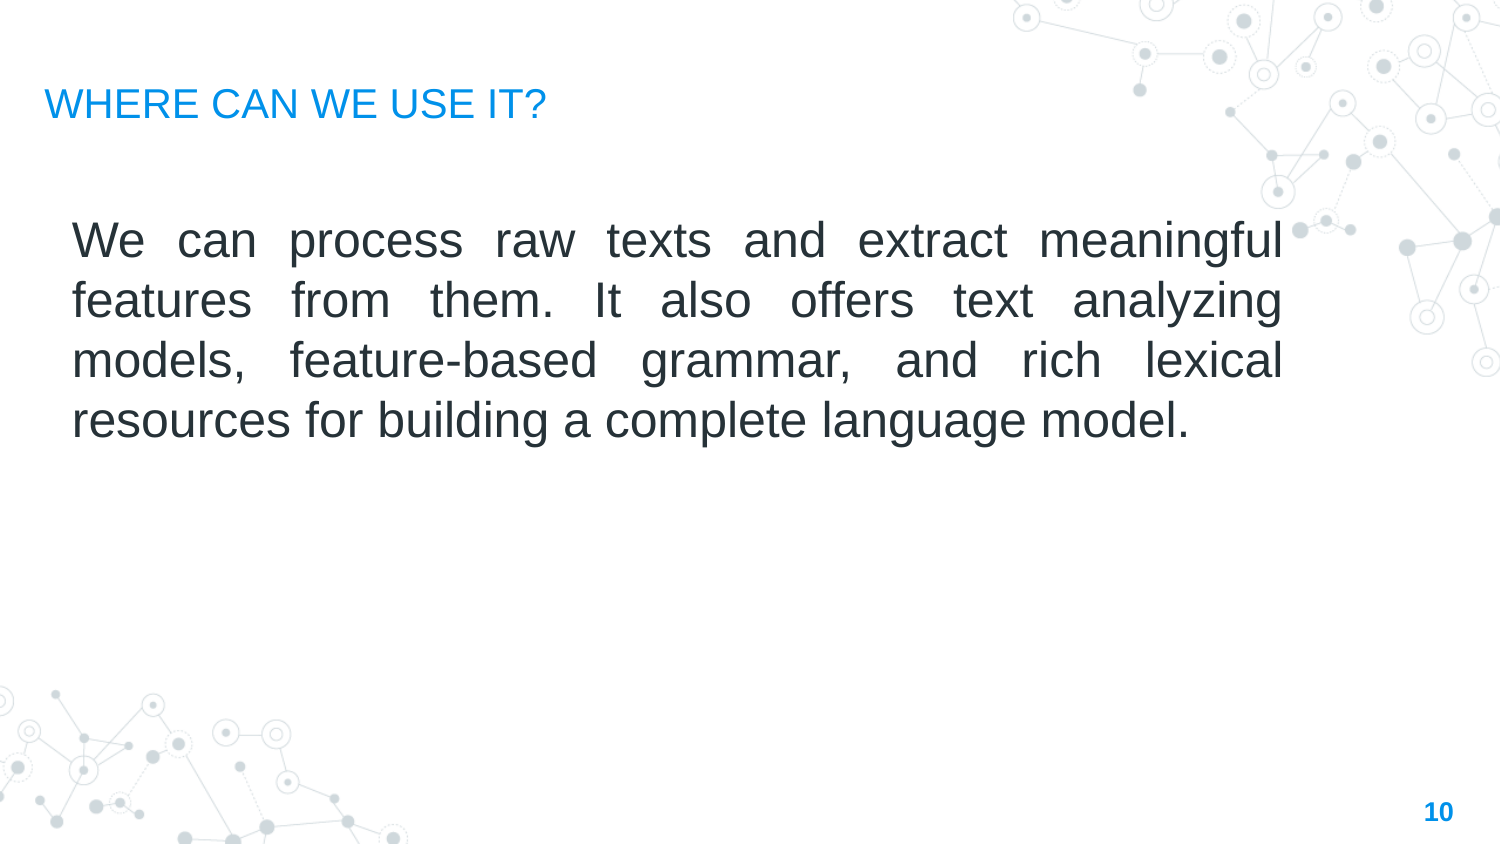

WHERE CAN WE USE IT?
We can process raw texts and extract meaningful features from them. It also offers text analyzing models, feature-based grammar, and rich lexical resources for building a complete language model.
10